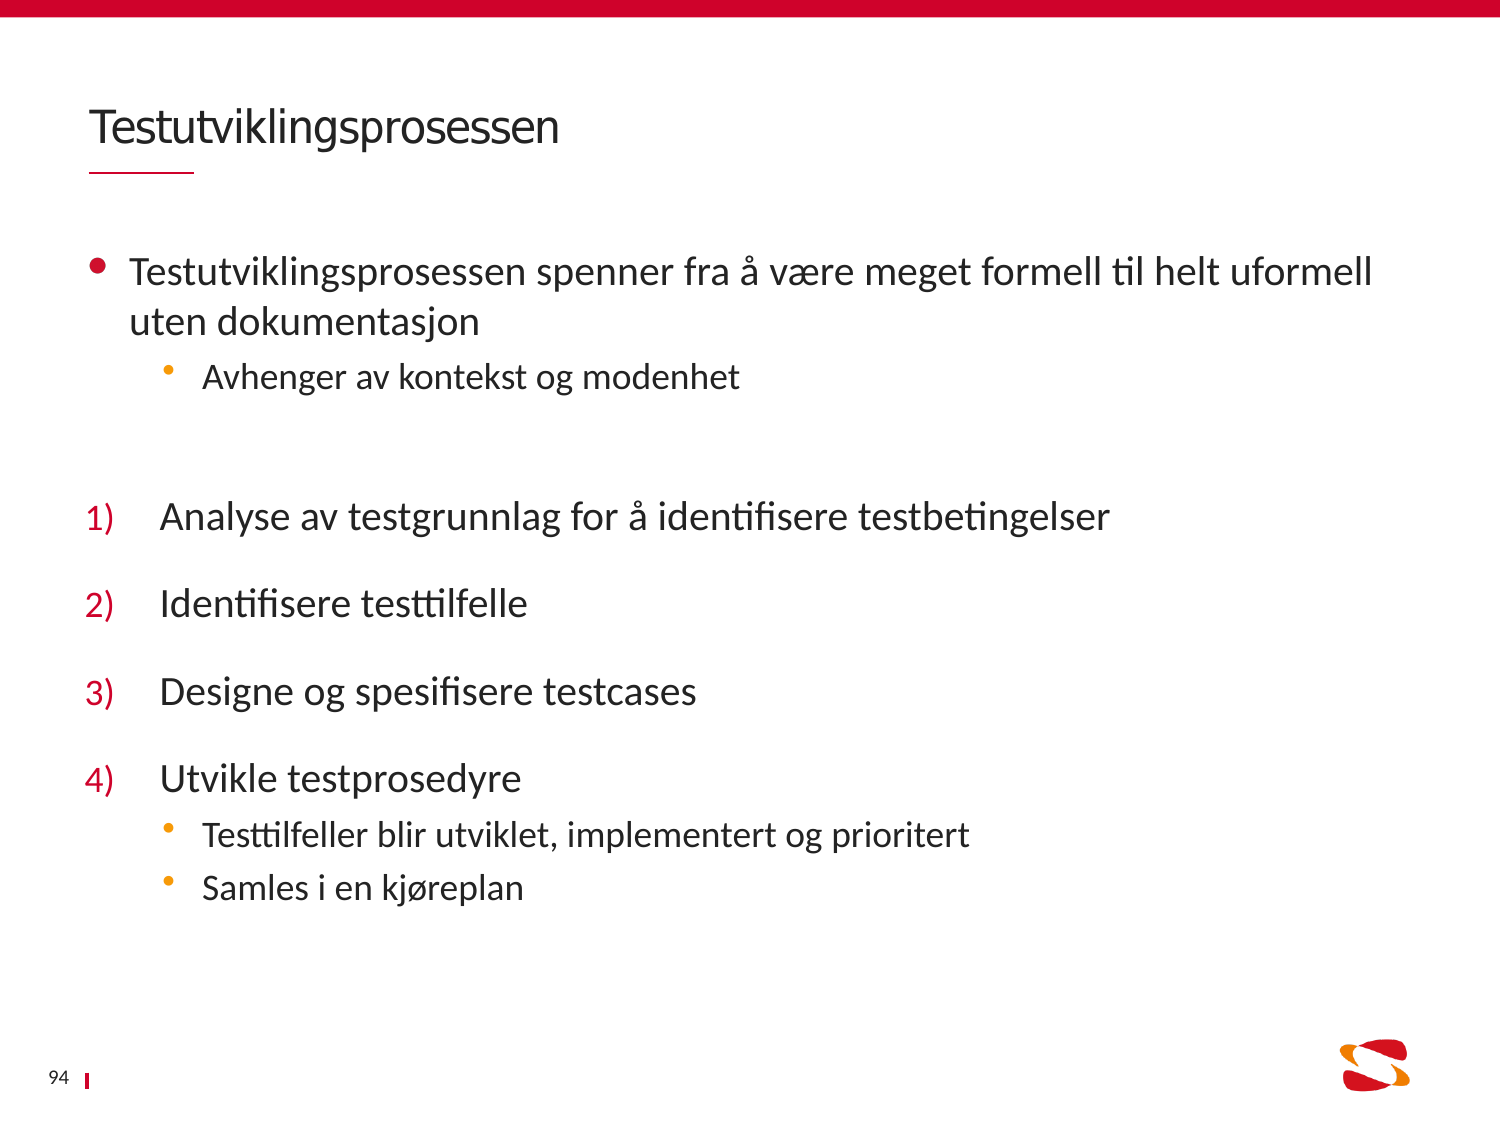

# Testutviklingsprosessen
Testutviklingsprosessen spenner fra å være meget formell til helt uformell uten dokumentasjon
Avhenger av kontekst og modenhet

Analyse av testgrunnlag for å identifisere testbetingelser
Identifisere testtilfelle
Designe og spesifisere testcases
Utvikle testprosedyre
Testtilfeller blir utviklet, implementert og prioritert
Samles i en kjøreplan

94